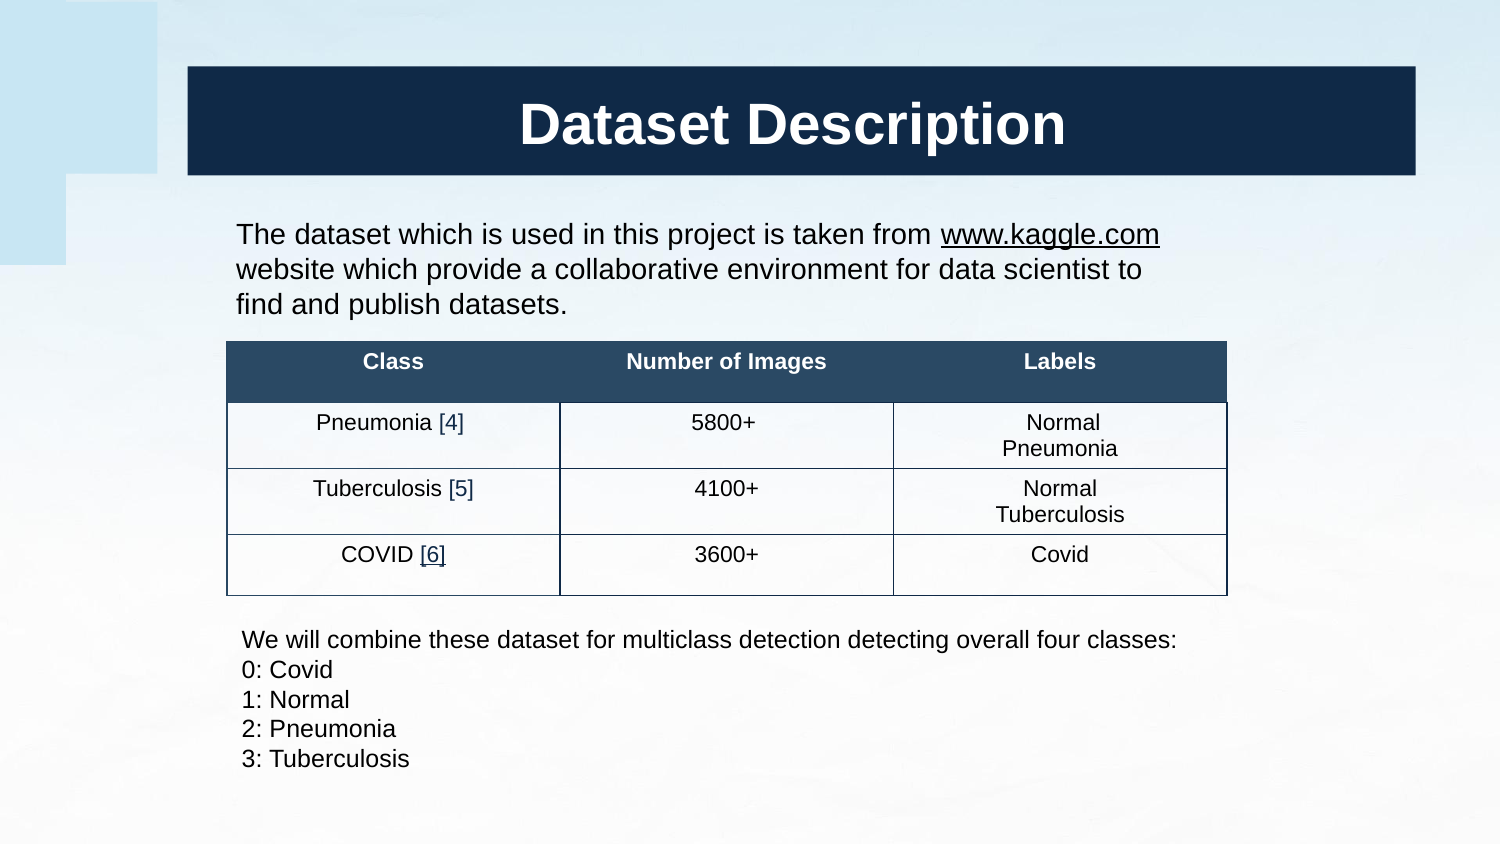

Dataset Description
The dataset which is used in this project is taken from www.kaggle.com website which provide a collaborative environment for data scientist to find and publish datasets.
| Class | Number of Images | Labels |
| --- | --- | --- |
| Pneumonia [4] | 5800+ | Normal Pneumonia |
| Tuberculosis [5] | 4100+ | Normal Tuberculosis |
| COVID [6] | 3600+ | Covid |
We will combine these dataset for multiclass detection detecting overall four classes:
0: Covid
1: Normal
2: Pneumonia
3: Tuberculosis